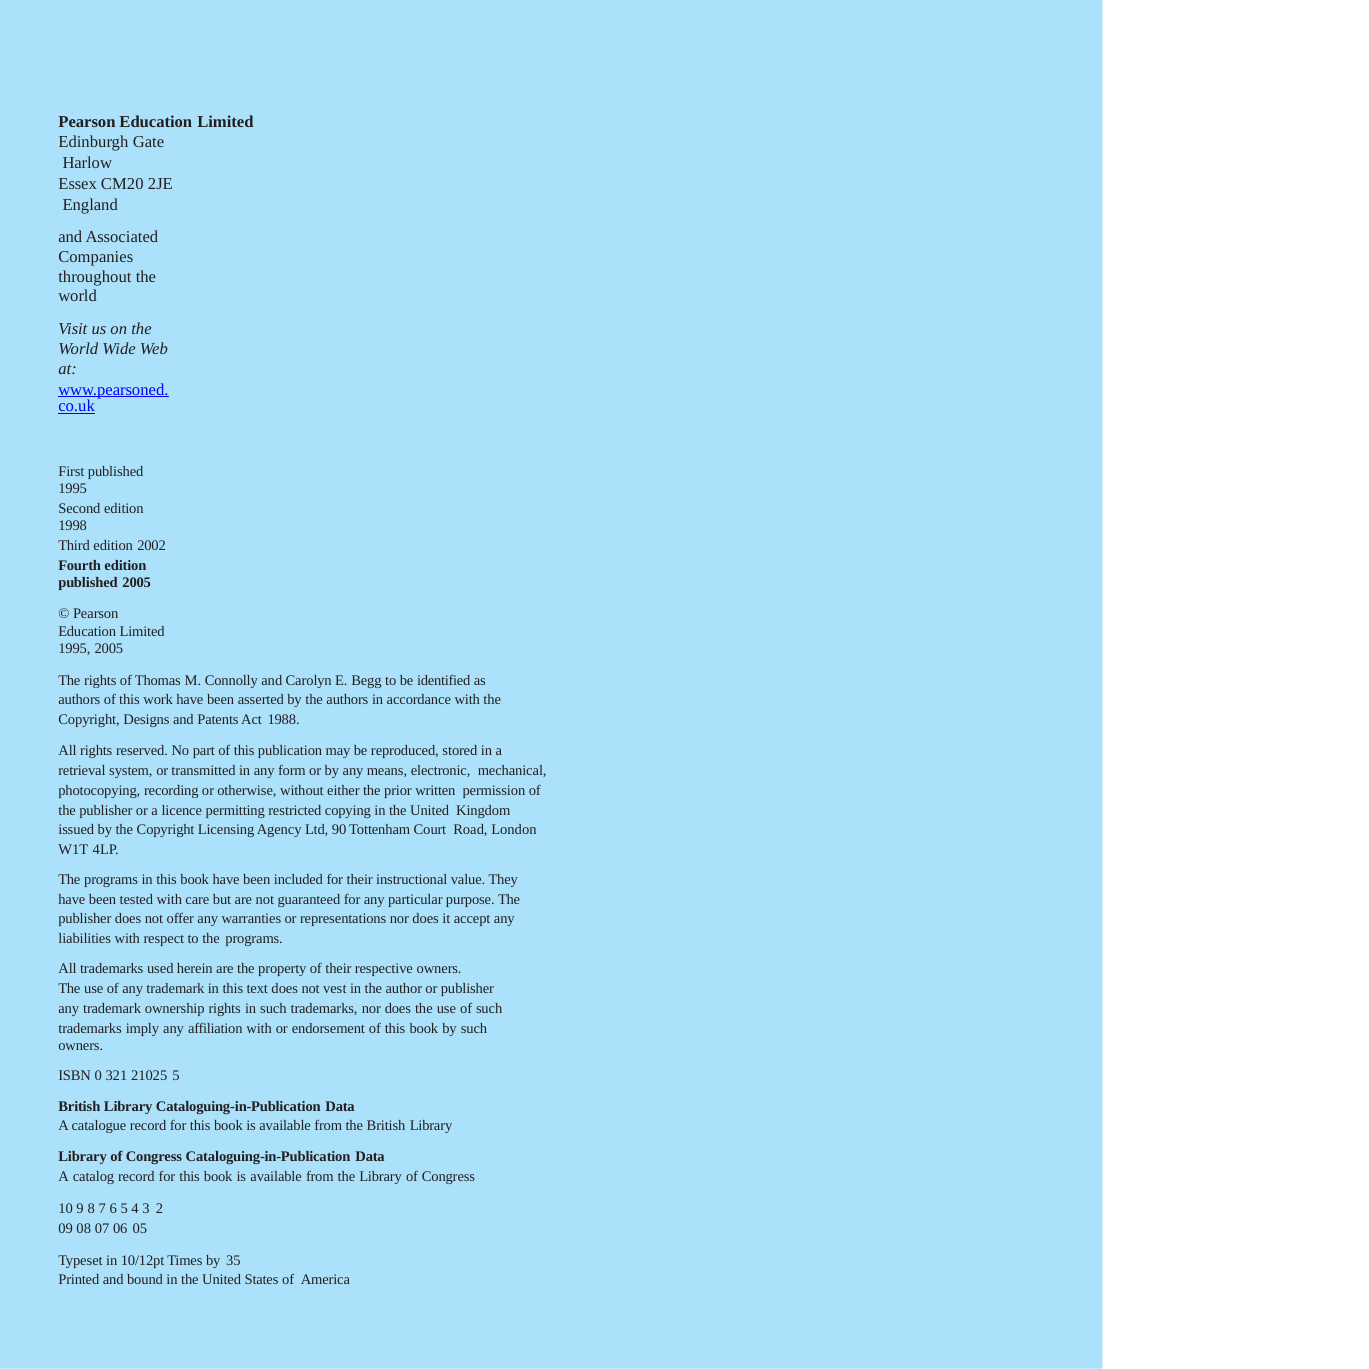

Pearson Education Limited
Edinburgh Gate  Harlow
Essex CM20 2JE  England
and Associated Companies throughout the world
Visit us on the World Wide Web at:
www.pearsoned.co.uk

First published 1995
Second edition 1998
Third edition 2002
Fourth edition published 2005
© Pearson Education Limited 1995, 2005
The rights of Thomas M. Connolly and Carolyn E. Begg to be identified as  authors of this work have been asserted by the authors in accordance with the  Copyright, Designs and Patents Act 1988.
All rights reserved. No part of this publication may be reproduced, stored in a  retrieval system, or transmitted in any form or by any means, electronic,  mechanical, photocopying, recording or otherwise, without either the prior written  permission of the publisher or a licence permitting restricted copying in the United  Kingdom issued by the Copyright Licensing Agency Ltd, 90 Tottenham Court  Road, London W1T 4LP.
The programs in this book have been included for their instructional value. They  have been tested with care but are not guaranteed for any particular purpose. The  publisher does not offer any warranties or representations nor does it accept any  liabilities with respect to the programs.
All trademarks used herein are the property of their respective owners.
The use of any trademark in this text does not vest in the author or publisher  any trademark ownership rights in such trademarks, nor does the use of such
trademarks imply any affiliation with or endorsement of this book by such owners.
ISBN 0 321 21025 5
British Library Cataloguing-in-Publication Data
A catalogue record for this book is available from the British Library
Library of Congress Cataloguing-in-Publication Data
A catalog record for this book is available from the Library of Congress
10 9 8 7 6 5 4 3 2
09 08 07 06 05
Typeset in 10/12pt Times by 35
Printed and bound in the United States of America